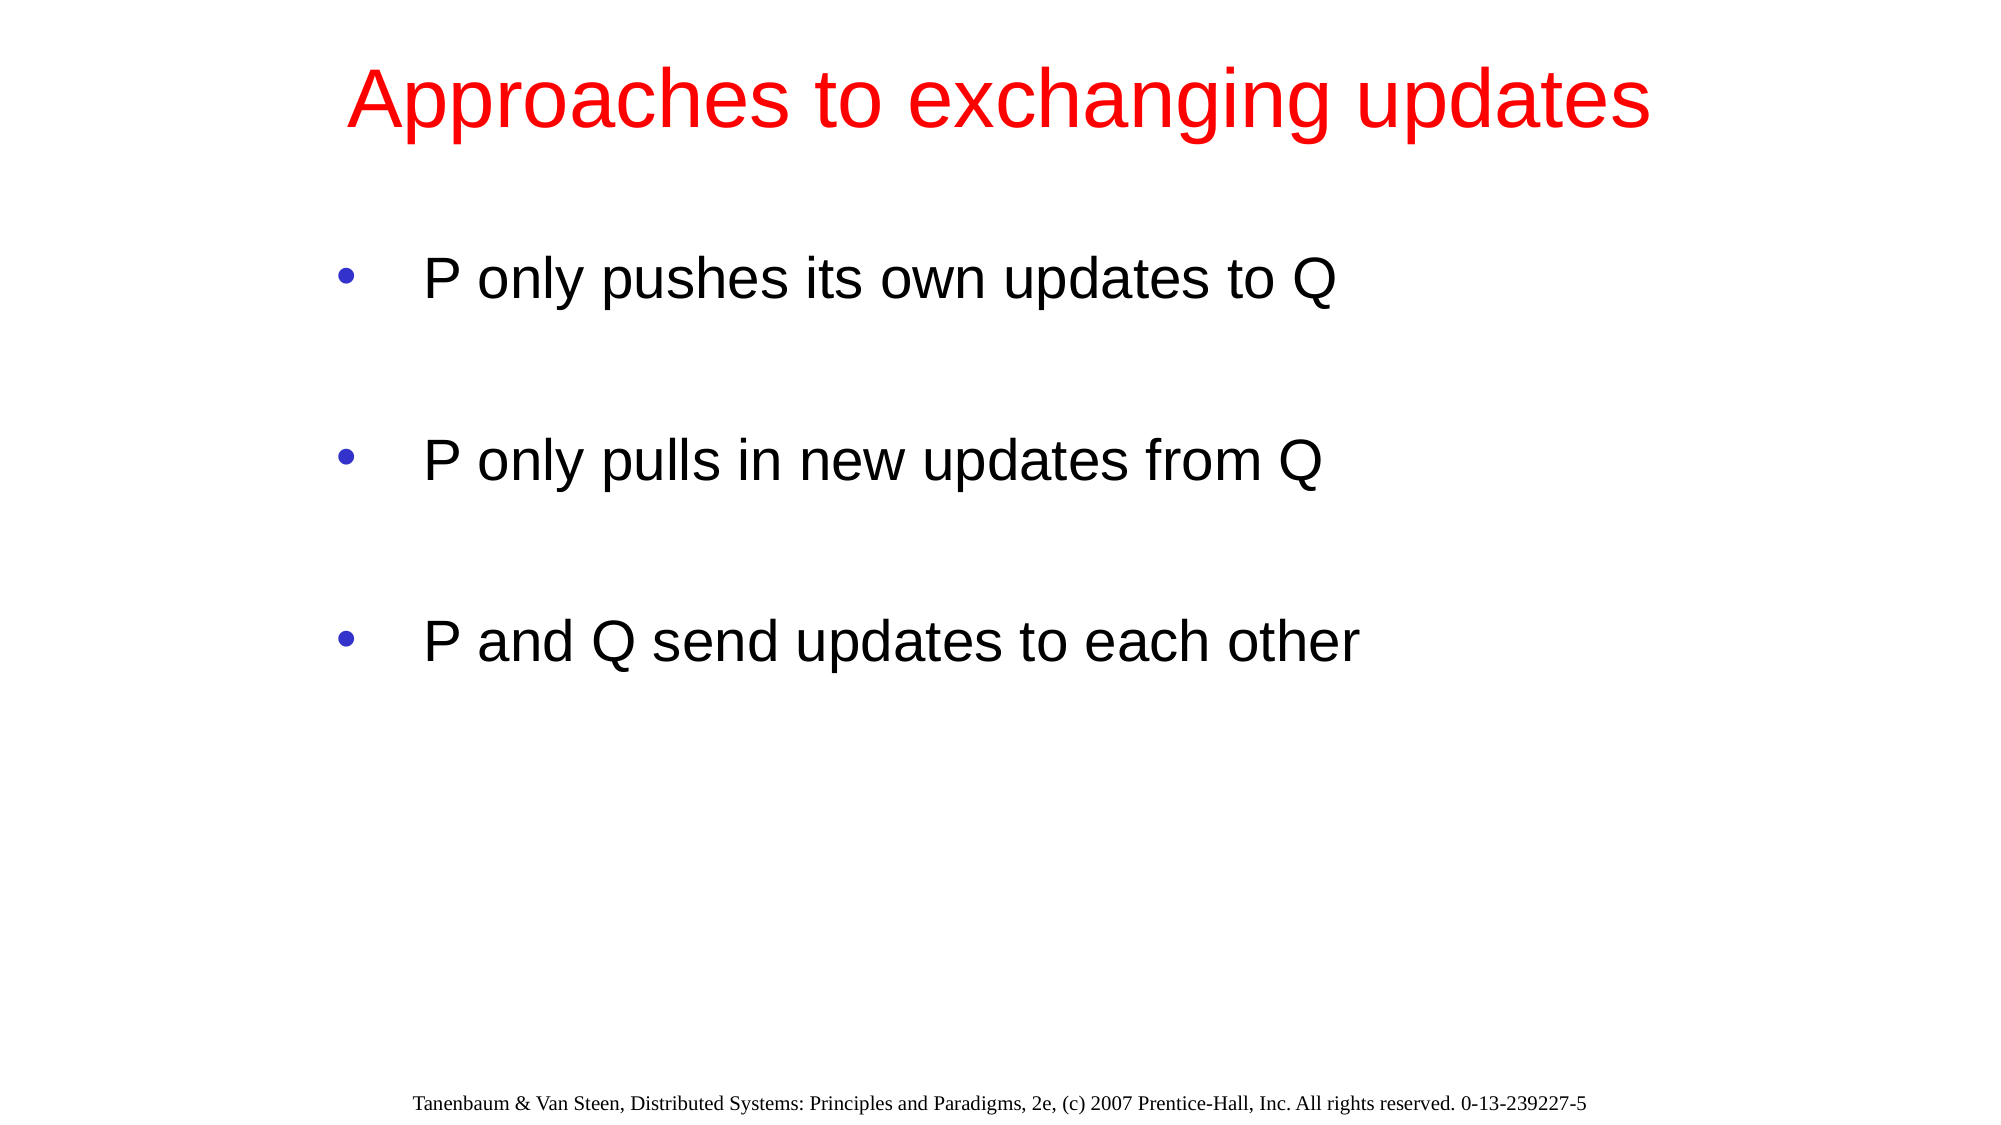

# Approaches to exchanging updates

P only pushes its own updates to Q

P only pulls in new updates from Q

P and Q send updates to each other
Tanenbaum & Van Steen, Distributed Systems: Principles and Paradigms, 2e, (c) 2007 Prentice-Hall, Inc. All rights reserved. 0-13-239227-5